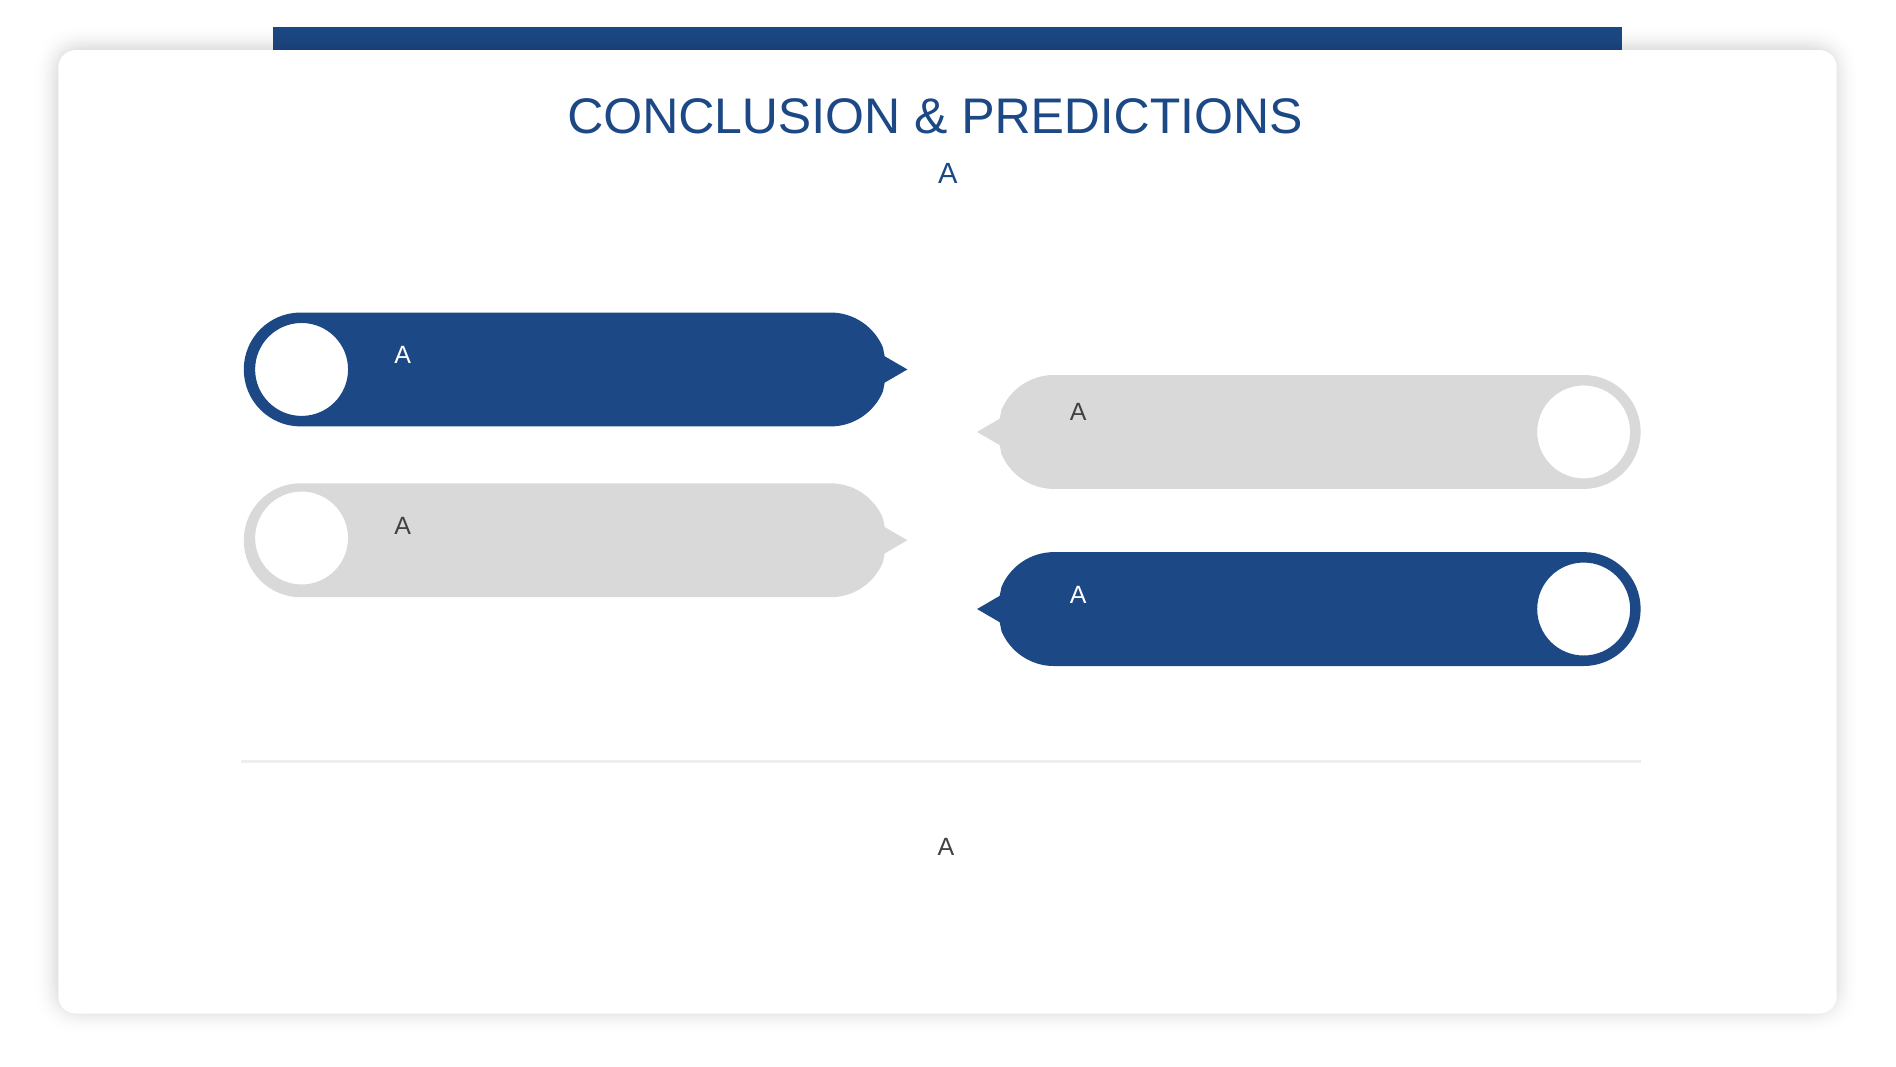

CONCLUSION & PREDICTIONS
A

A

A

A

A
A